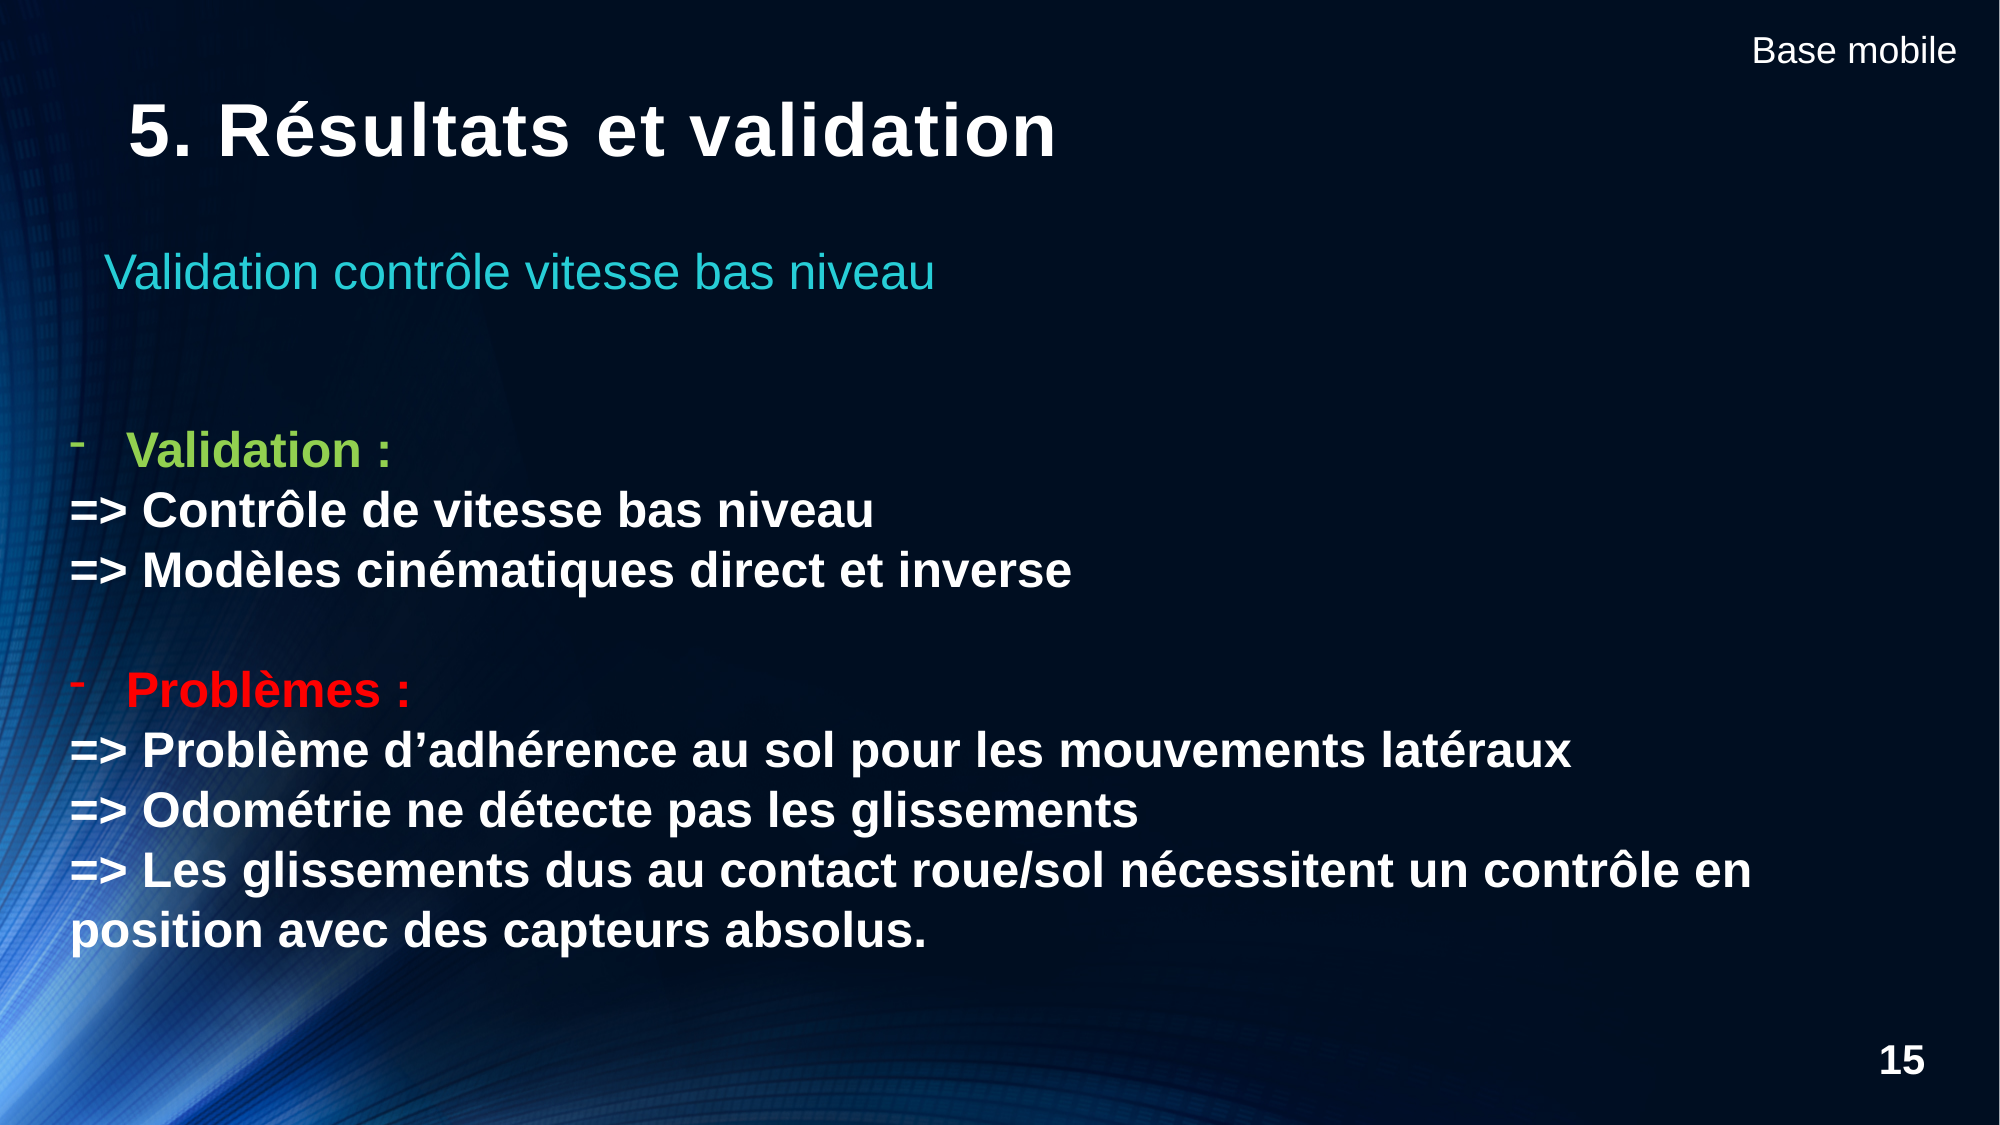

# 5. Résultats et validation
Base mobile
Validation contrôle vitesse bas niveau

Validation :
=> Contrôle de vitesse bas niveau
=> Modèles cinématiques direct et inverse

Problèmes :
=> Problème d’adhérence au sol pour les mouvements latéraux
=> Odométrie ne détecte pas les glissements
=> Les glissements dus au contact roue/sol nécessitent un contrôle en position avec des capteurs absolus.
15